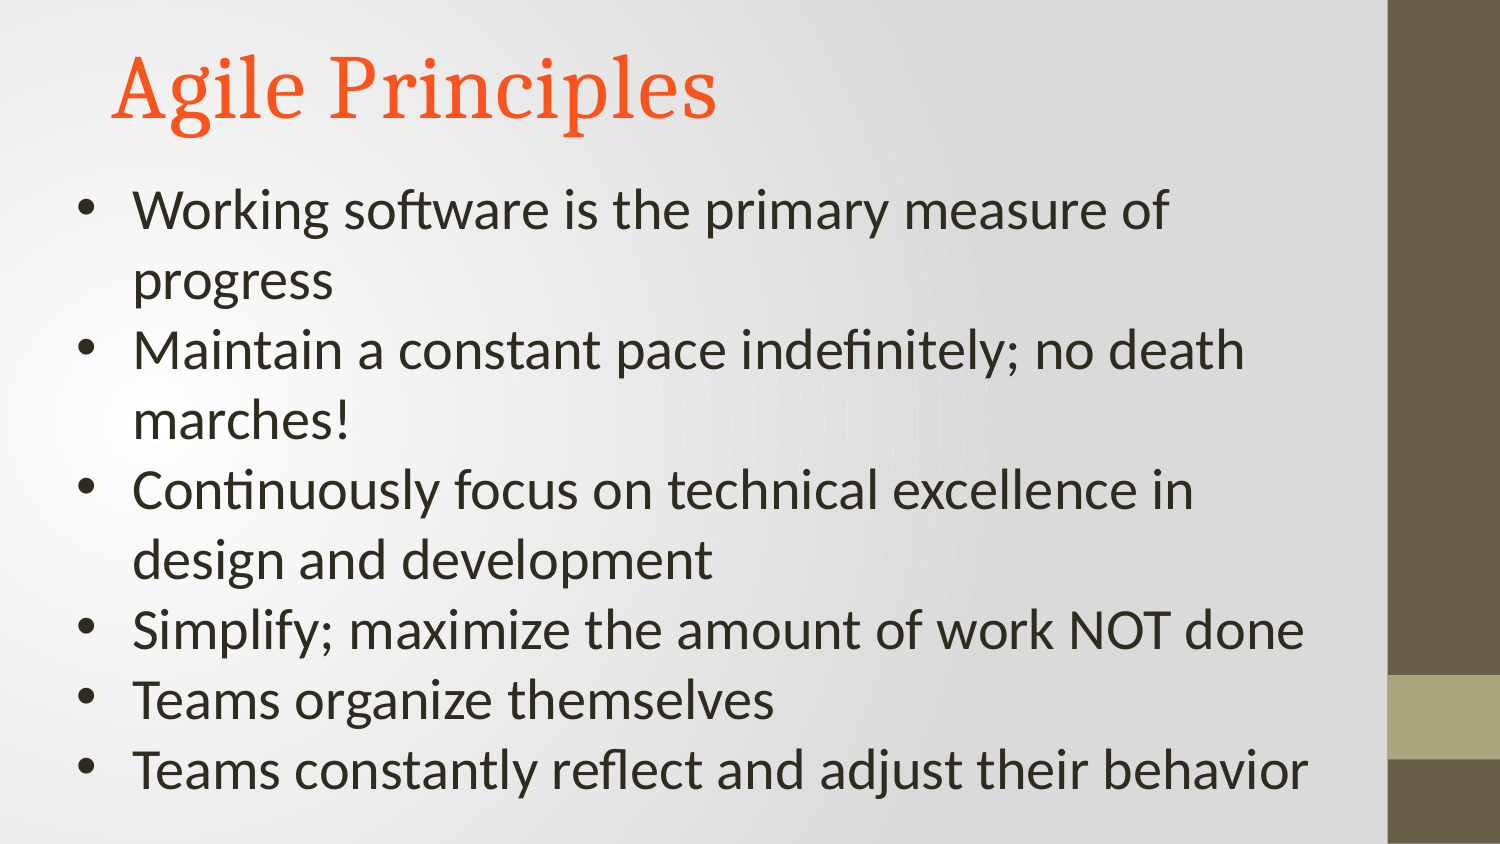

Agile Principles
Working software is the primary measure of progress
Maintain a constant pace indefinitely; no death marches!
Continuously focus on technical excellence in design and development
Simplify; maximize the amount of work NOT done
Teams organize themselves
Teams constantly reflect and adjust their behavior